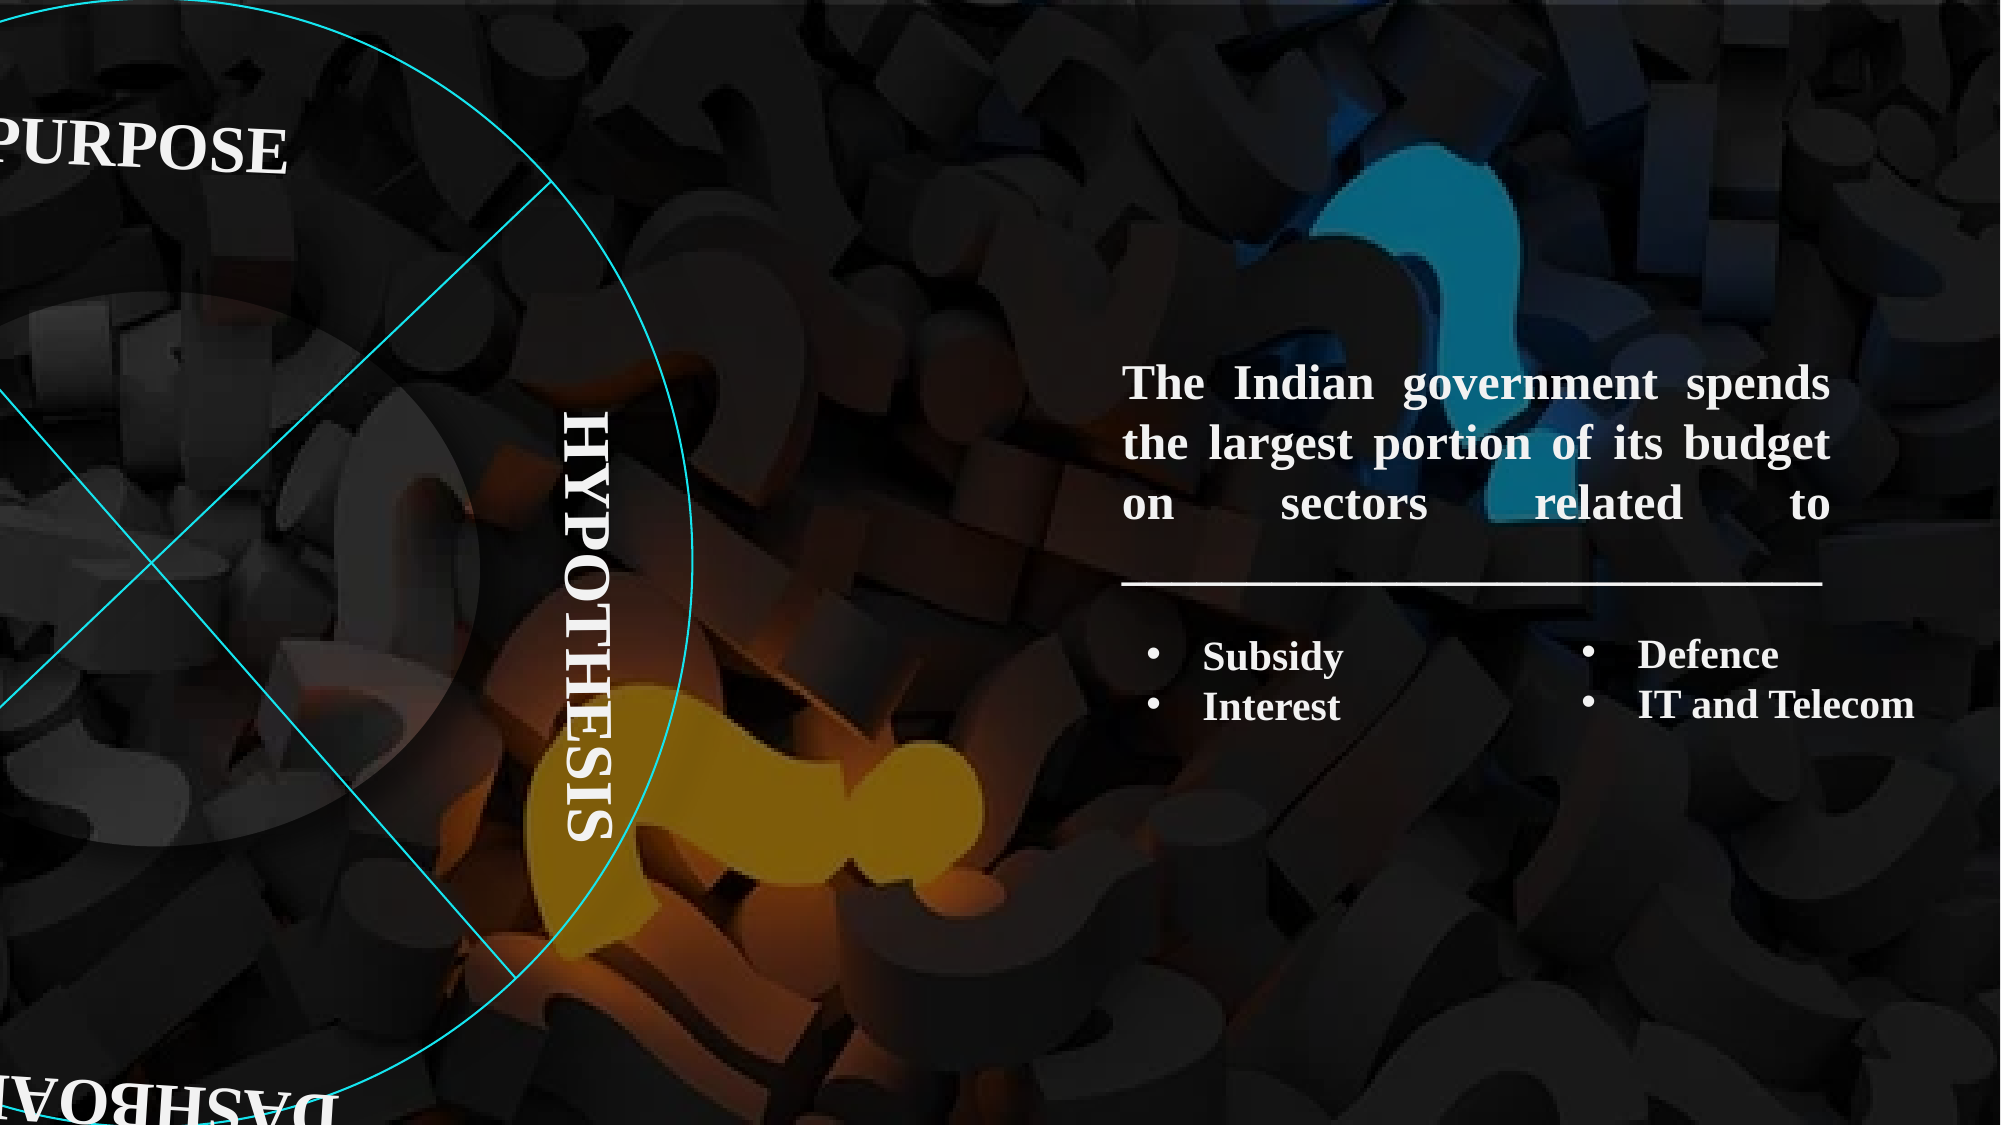

Understanding and Analyzing how the government allocates resources across various sectors over time, and how these allocations reflect national priorities, economic goals, and fiscal management.

SQL
PYTHON
POWER BI

Sectoral Prioritization
Budget Trend Analysis
Sector Trend Analysis
Fiscal deficit Trend

The Indian government spends the largest portion of its budget on sectors related to ____________________________

TOOLS USED
PURPOSE
DASHBOARD
HYPOTHESIS

Defence
IT and Telecom
Subsidy
Interest